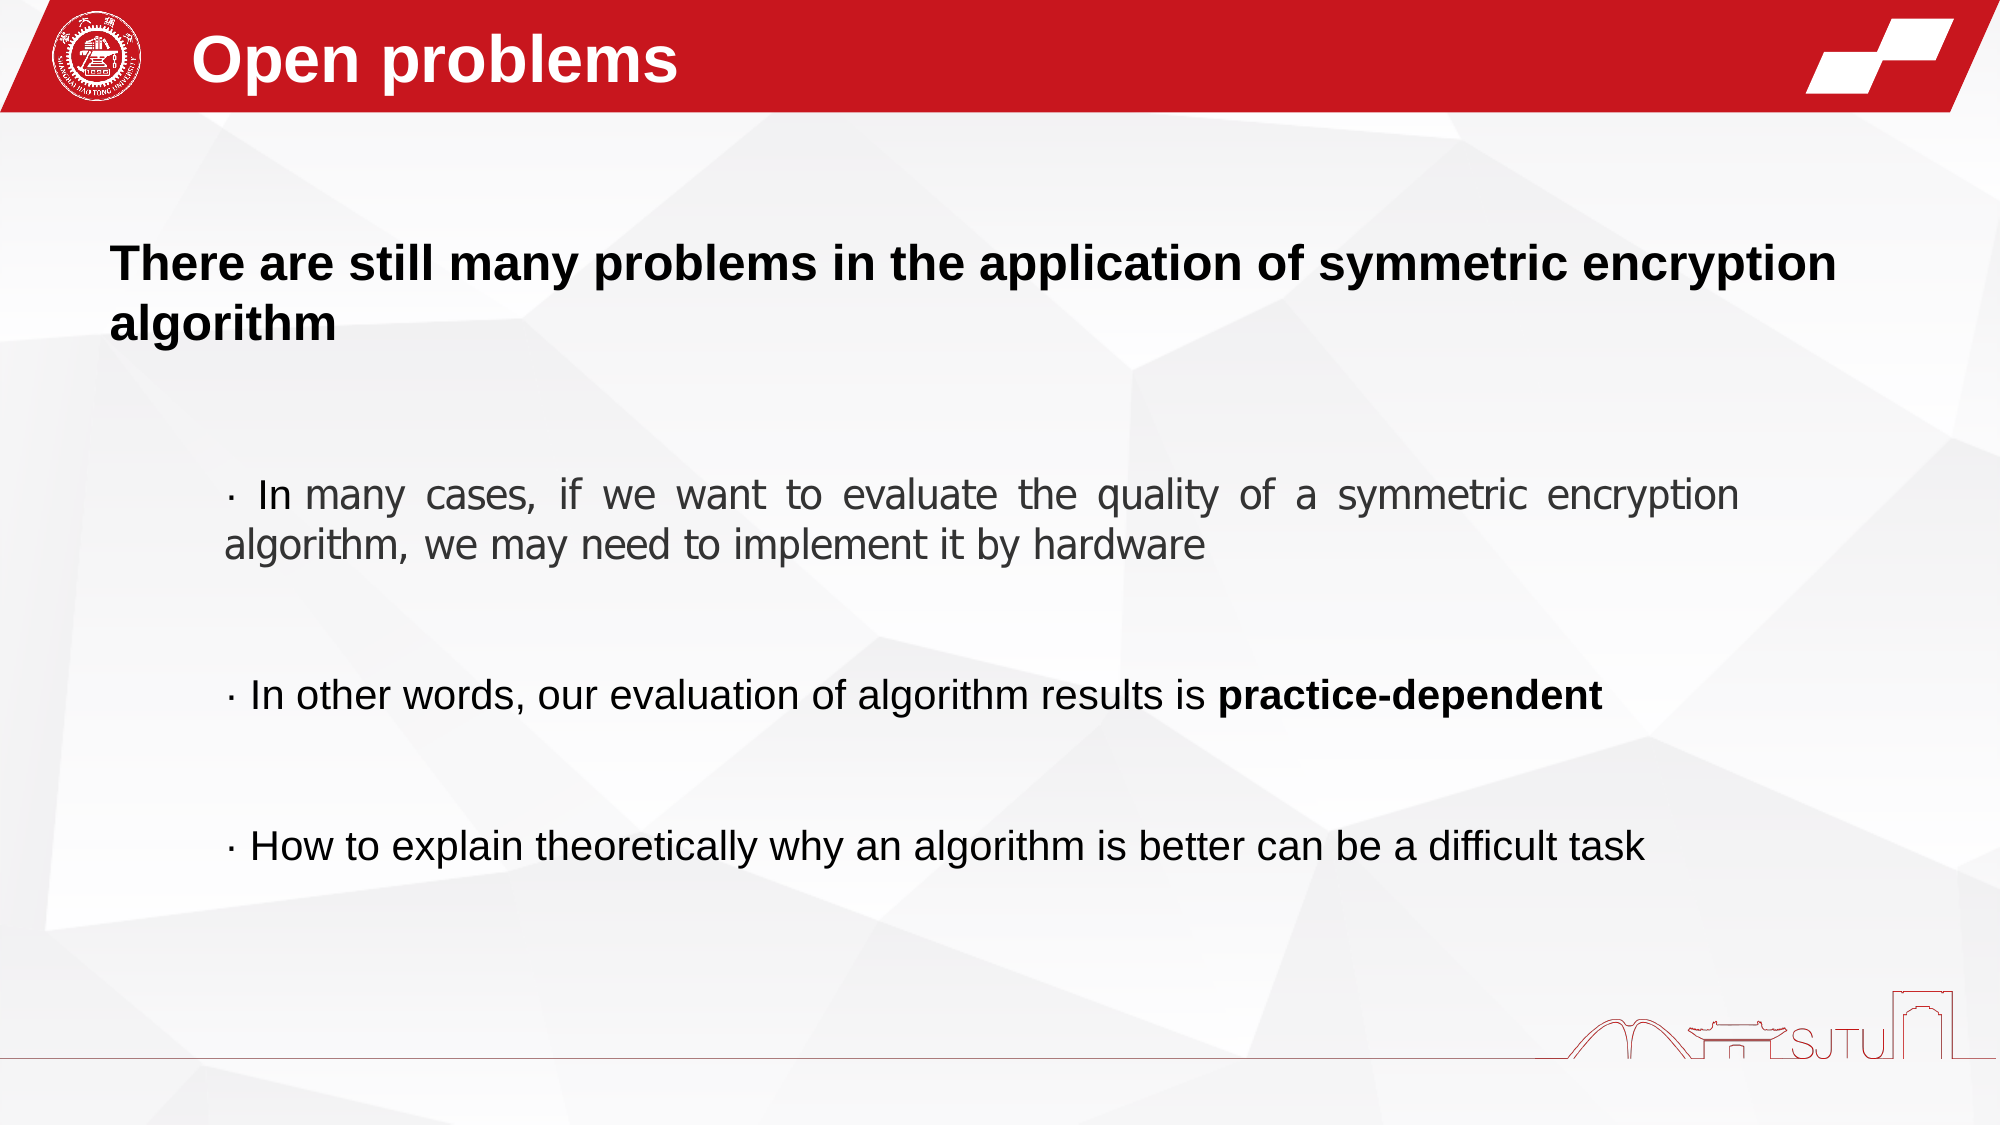

Open problems
There are still many problems in the application of symmetric encryption algorithm
· In many cases, if we want to evaluate the quality of a symmetric encryption algorithm, we may need to implement it by hardware

· In other words, our evaluation of algorithm results is practice-dependent

· How to explain theoretically why an algorithm is better can be a difficult task